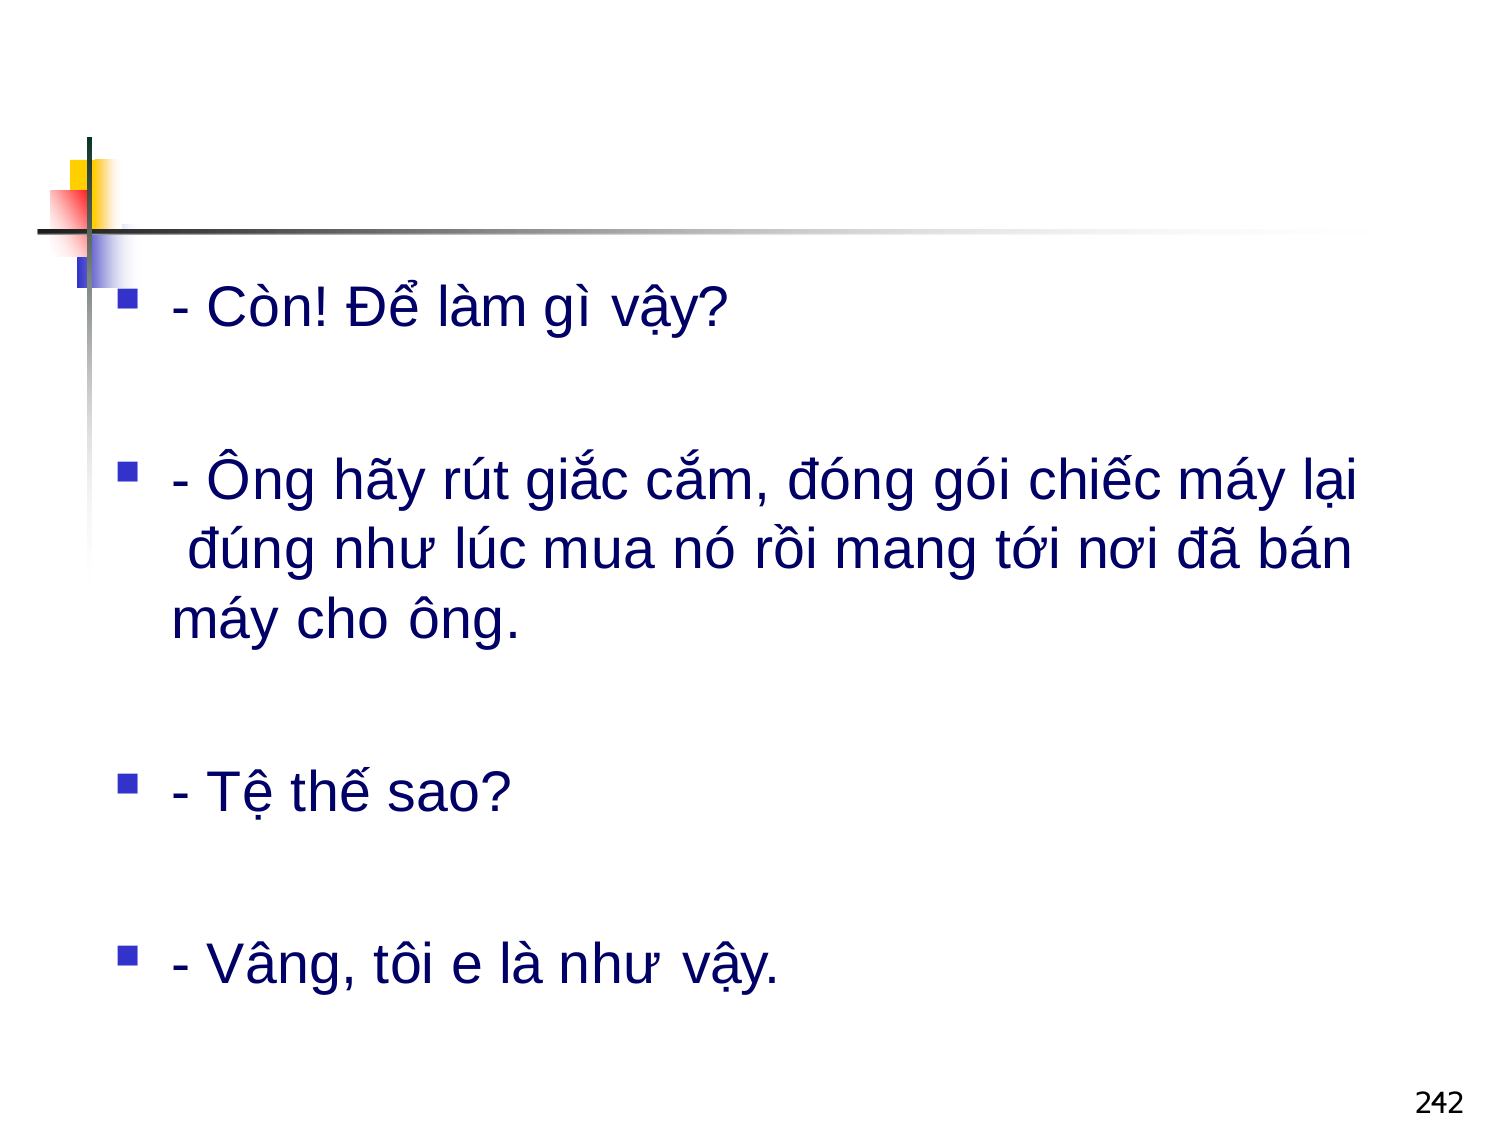

- Còn! Để làm gì vậy?

- Ông hãy rút giắc cắm, đóng gói chiếc máy lại  đúng như lúc mua nó rồi mang tới nơi đã bán  máy cho ông.

- Tệ thế sao?

- Vâng, tôi e là như vậy.
242